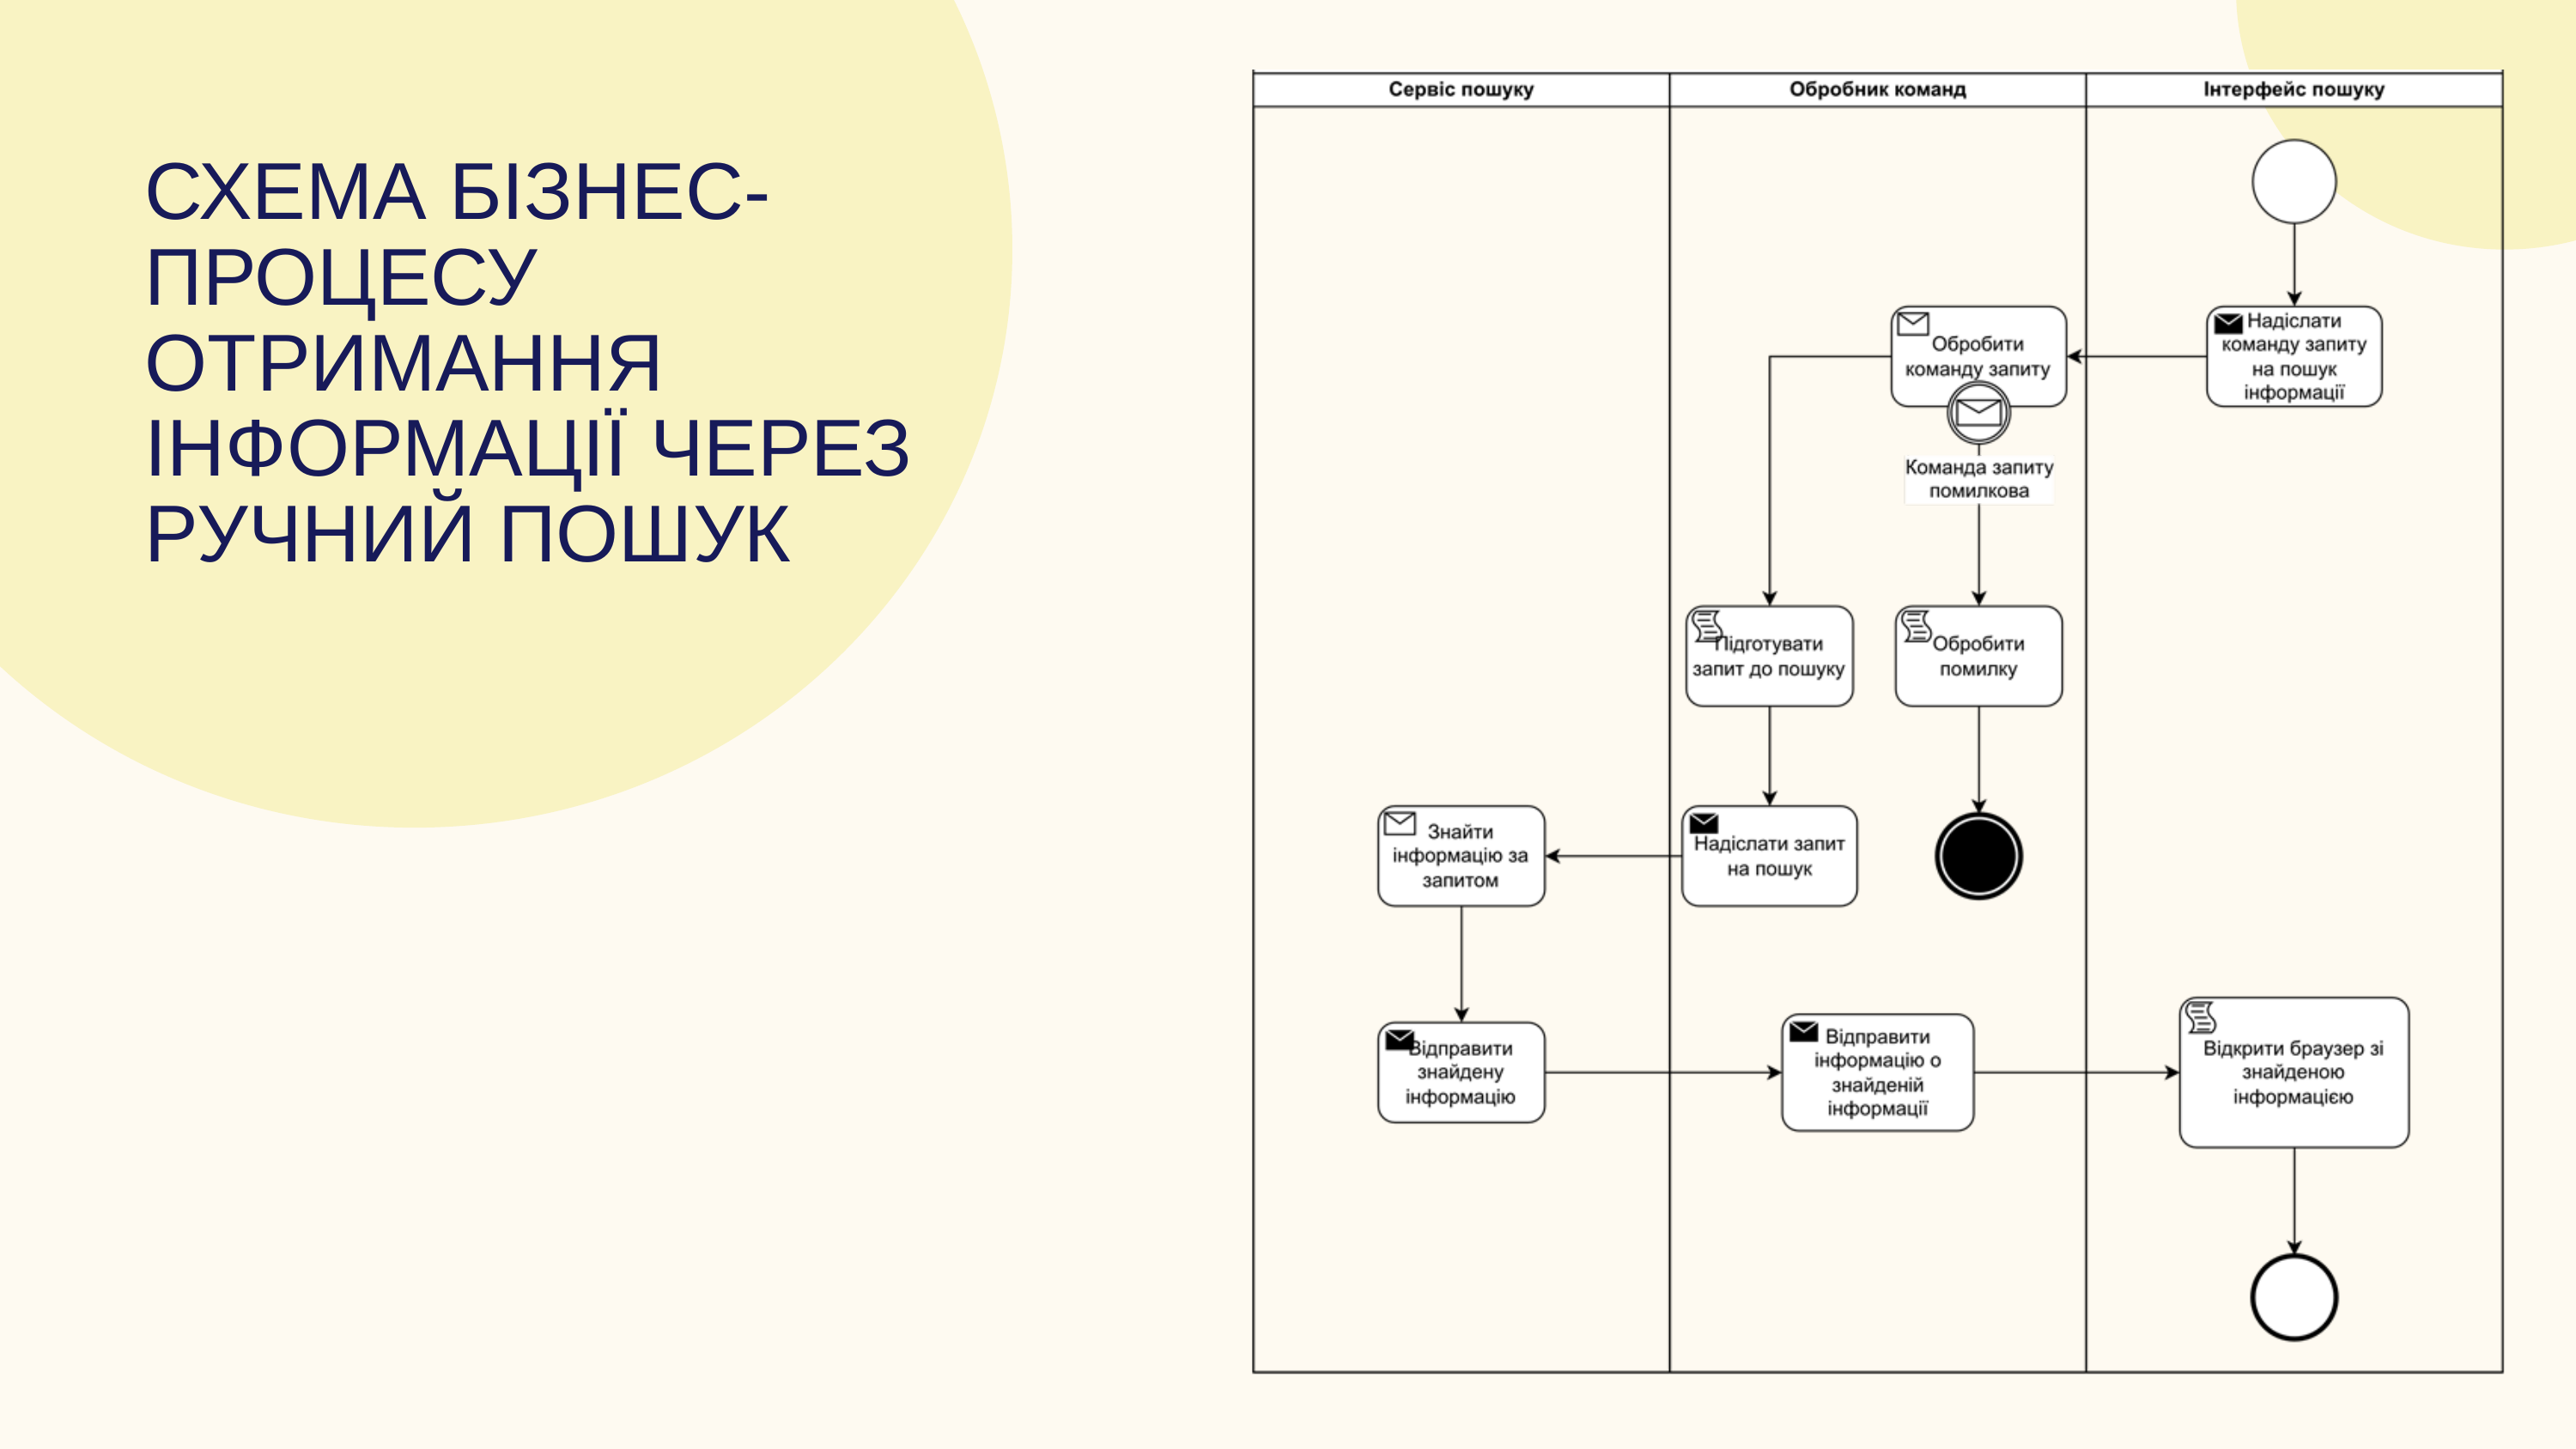

СХЕМА БІЗНЕС-ПРОЦЕСУ ОТРИМАННЯ ІНФОРМАЦІЇ ЧЕРЕЗ РУЧНИЙ ПОШУК